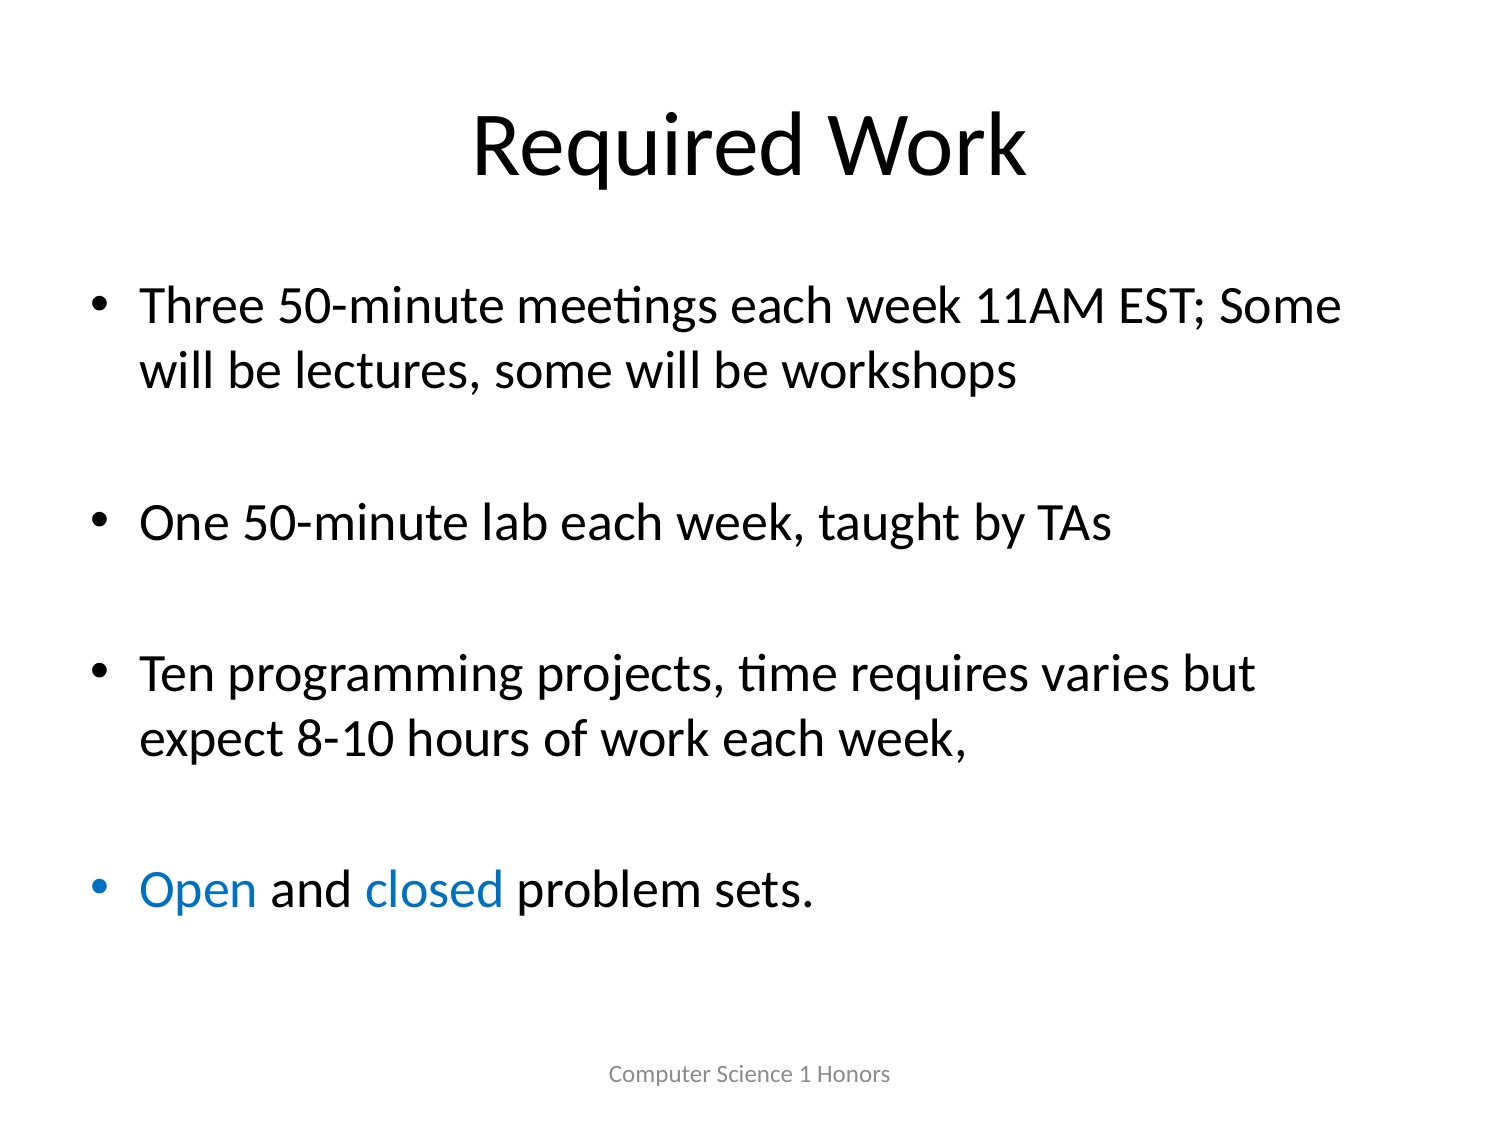

# Required Work
Three 50-minute meetings each week 11AM EST; Some will be lectures, some will be workshops

One 50-minute lab each week, taught by TAs

Ten programming projects, time requires varies but expect 8-10 hours of work each week,

Open and closed problem sets.

Computer Science 1 Honors